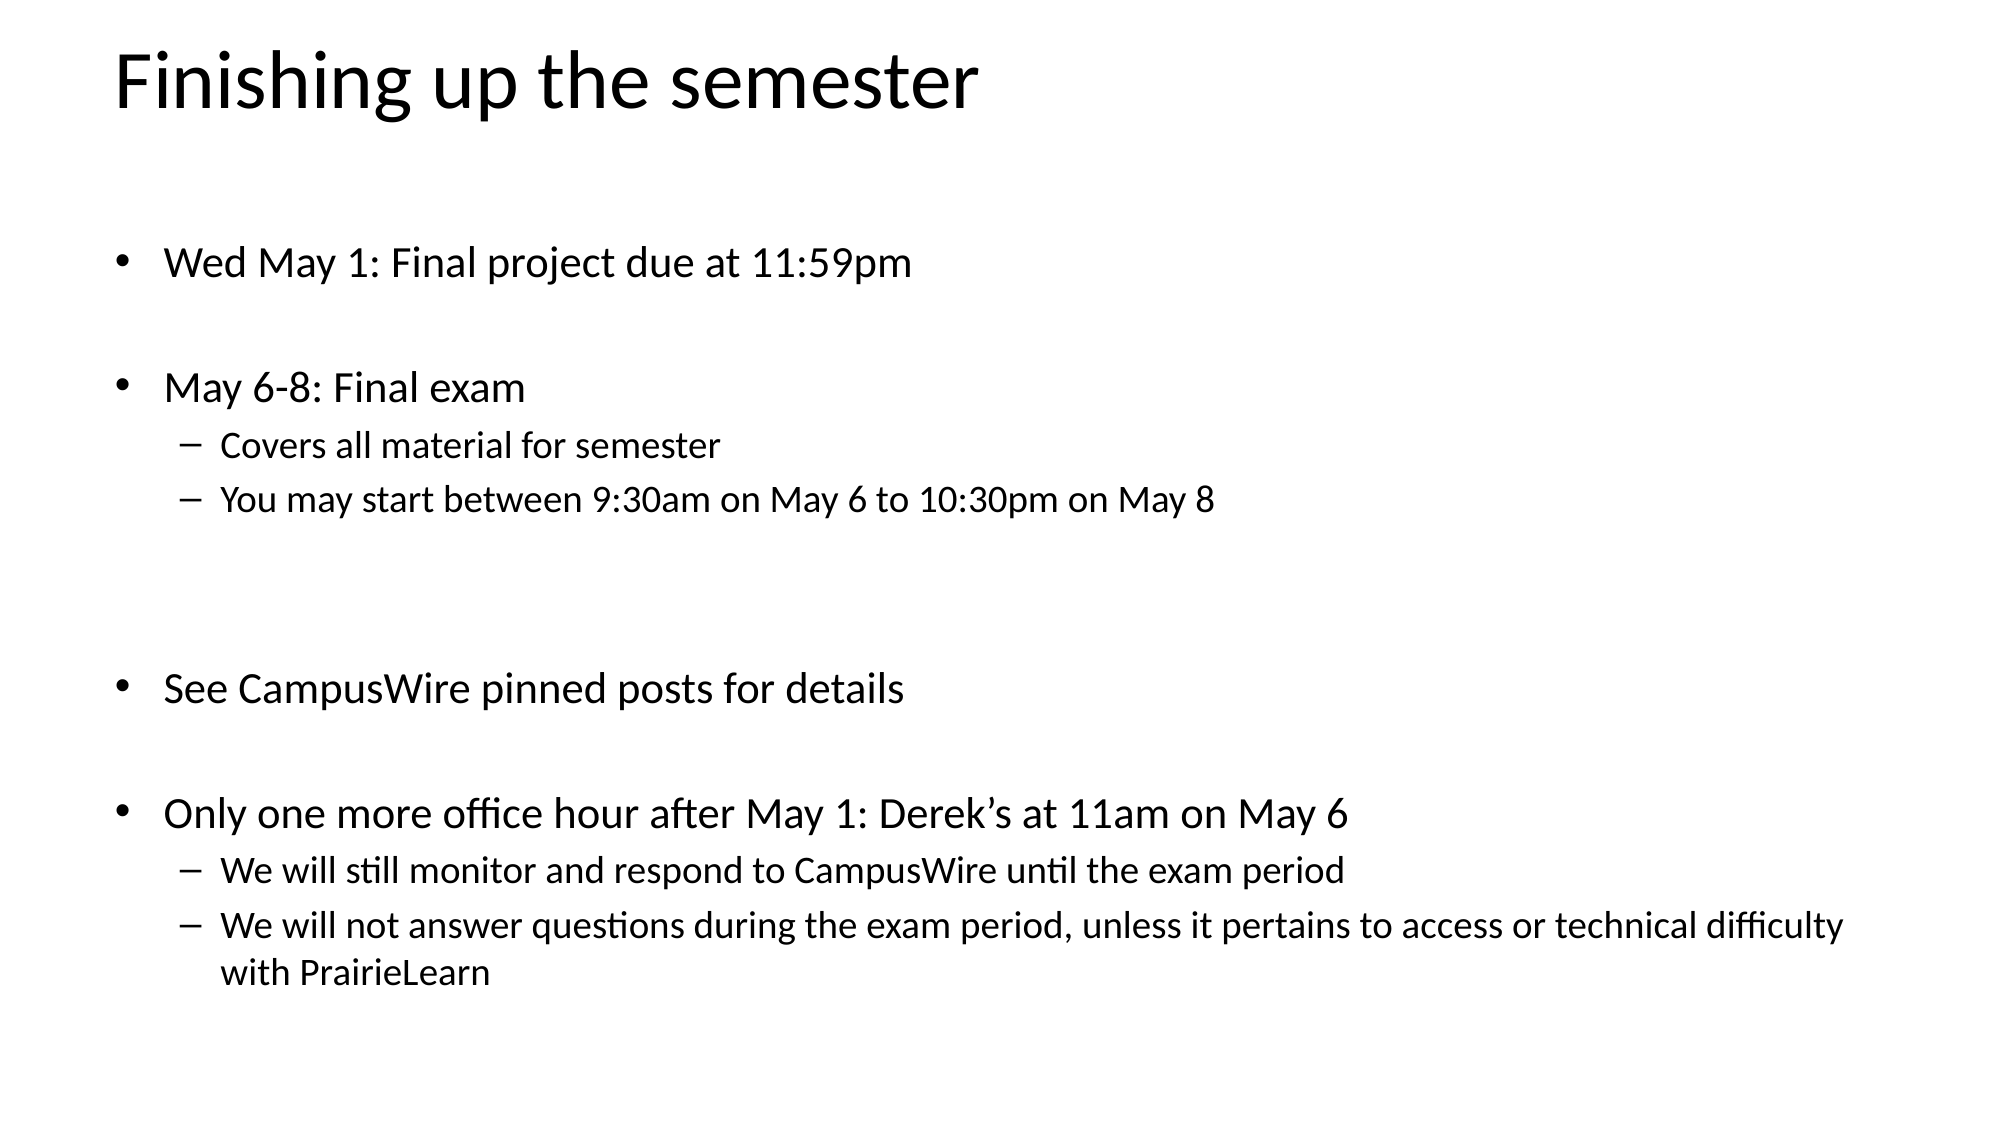

# Finishing up the semester

Wed May 1: Final project due at 11:59pm

May 6-8: Final exam
Covers all material for semester
You may start between 9:30am on May 6 to 10:30pm on May 8

See CampusWire pinned posts for details

Only one more office hour after May 1: Derek’s at 11am on May 6
We will still monitor and respond to CampusWire until the exam period
We will not answer questions during the exam period, unless it pertains to access or technical difficulty with PrairieLearn